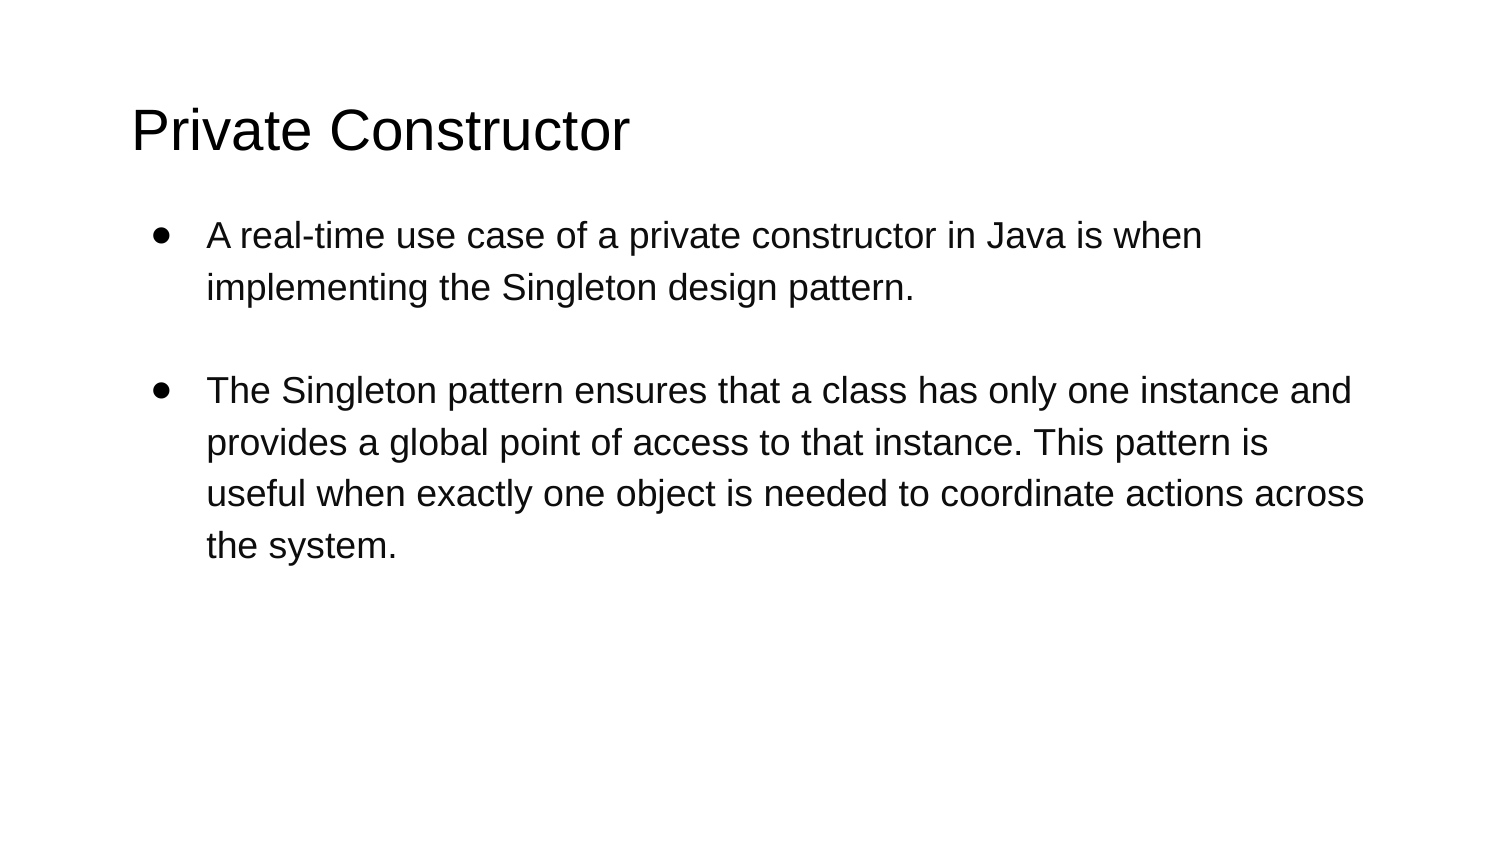

# Private Constructor
A real-time use case of a private constructor in Java is when implementing the Singleton design pattern.

The Singleton pattern ensures that a class has only one instance and provides a global point of access to that instance. This pattern is useful when exactly one object is needed to coordinate actions across the system.